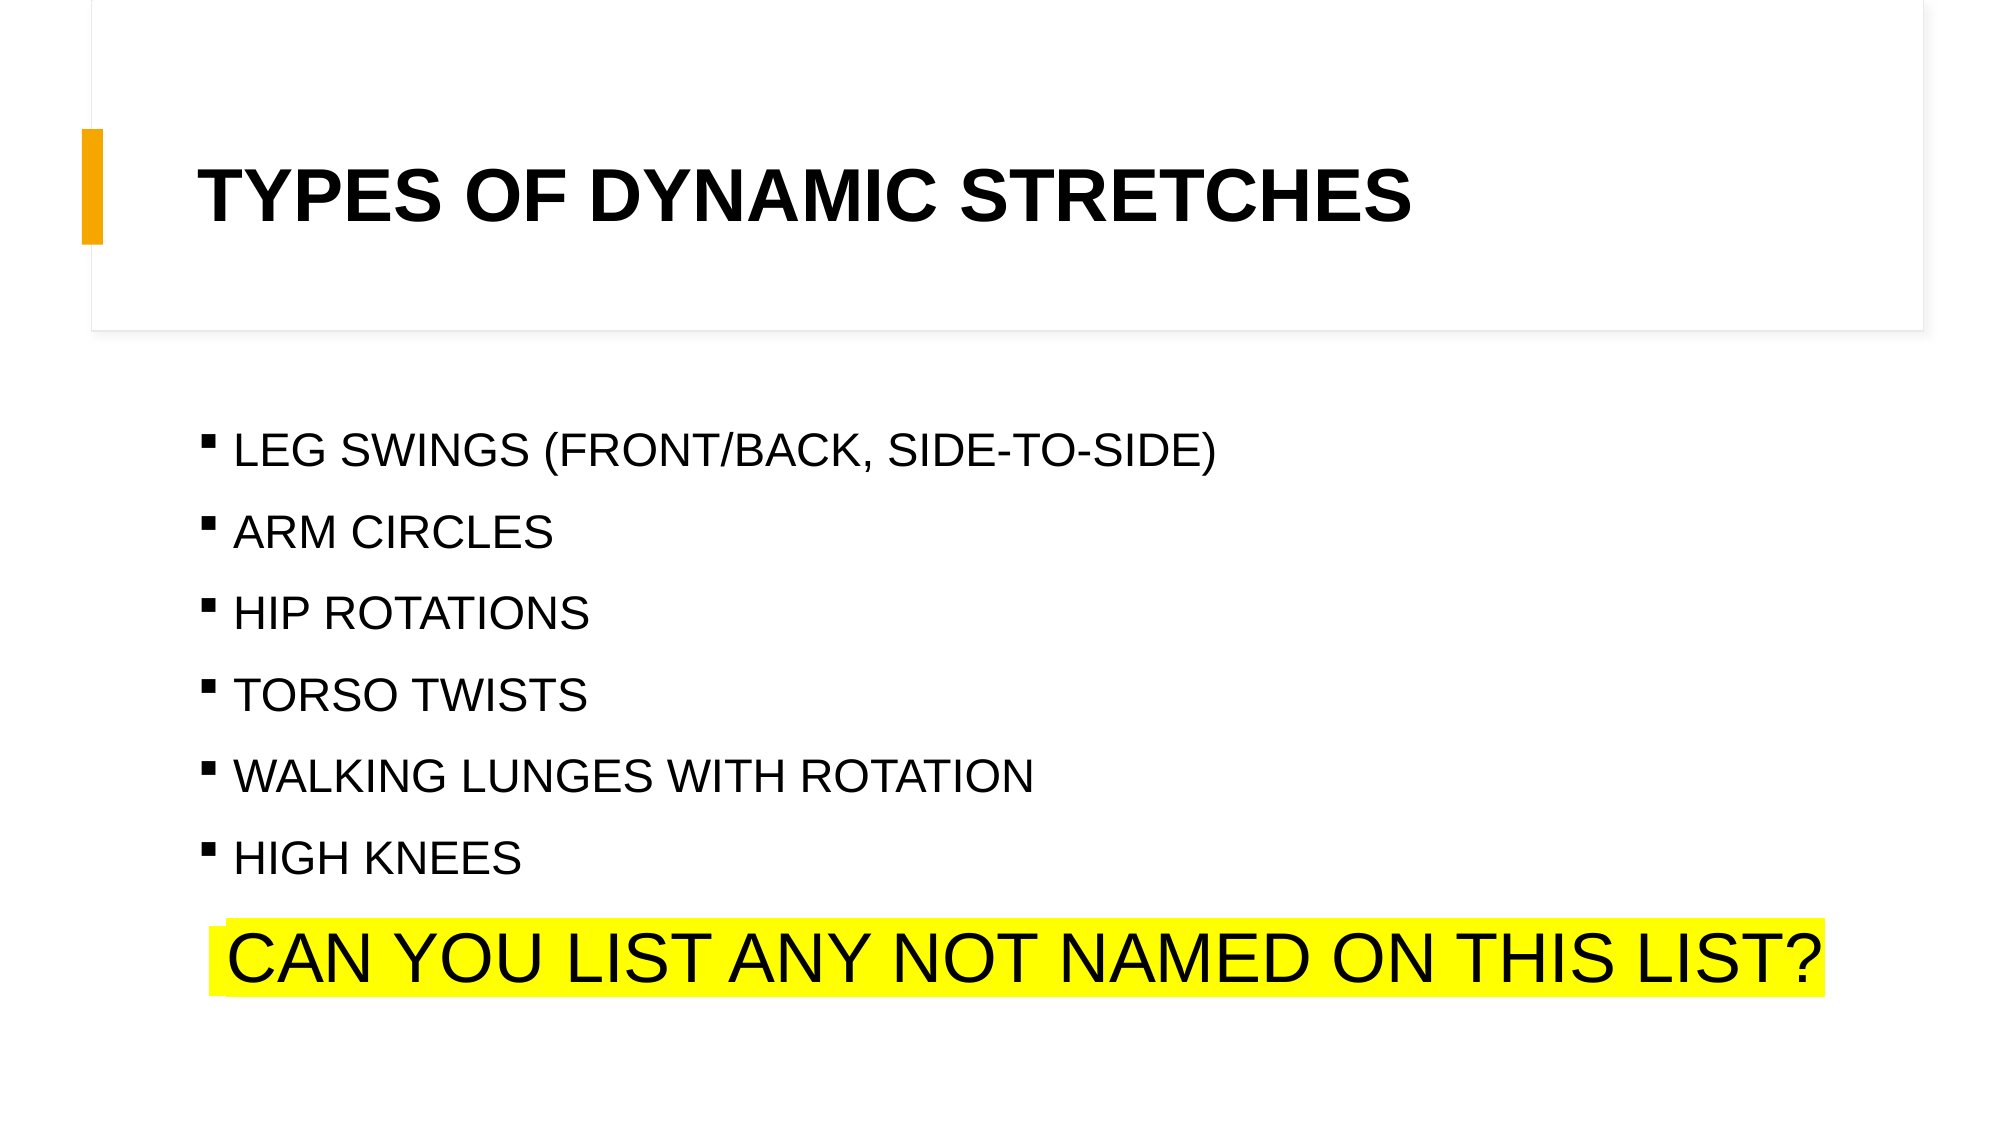

# TYPES OF DYNAMIC STRETCHES
LEG SWINGS (FRONT/BACK, SIDE-TO-SIDE)
ARM CIRCLES
HIP ROTATIONS
TORSO TWISTS
WALKING LUNGES WITH ROTATION
HIGH KNEES
 CAN YOU LIST ANY NOT NAMED ON THIS LIST?